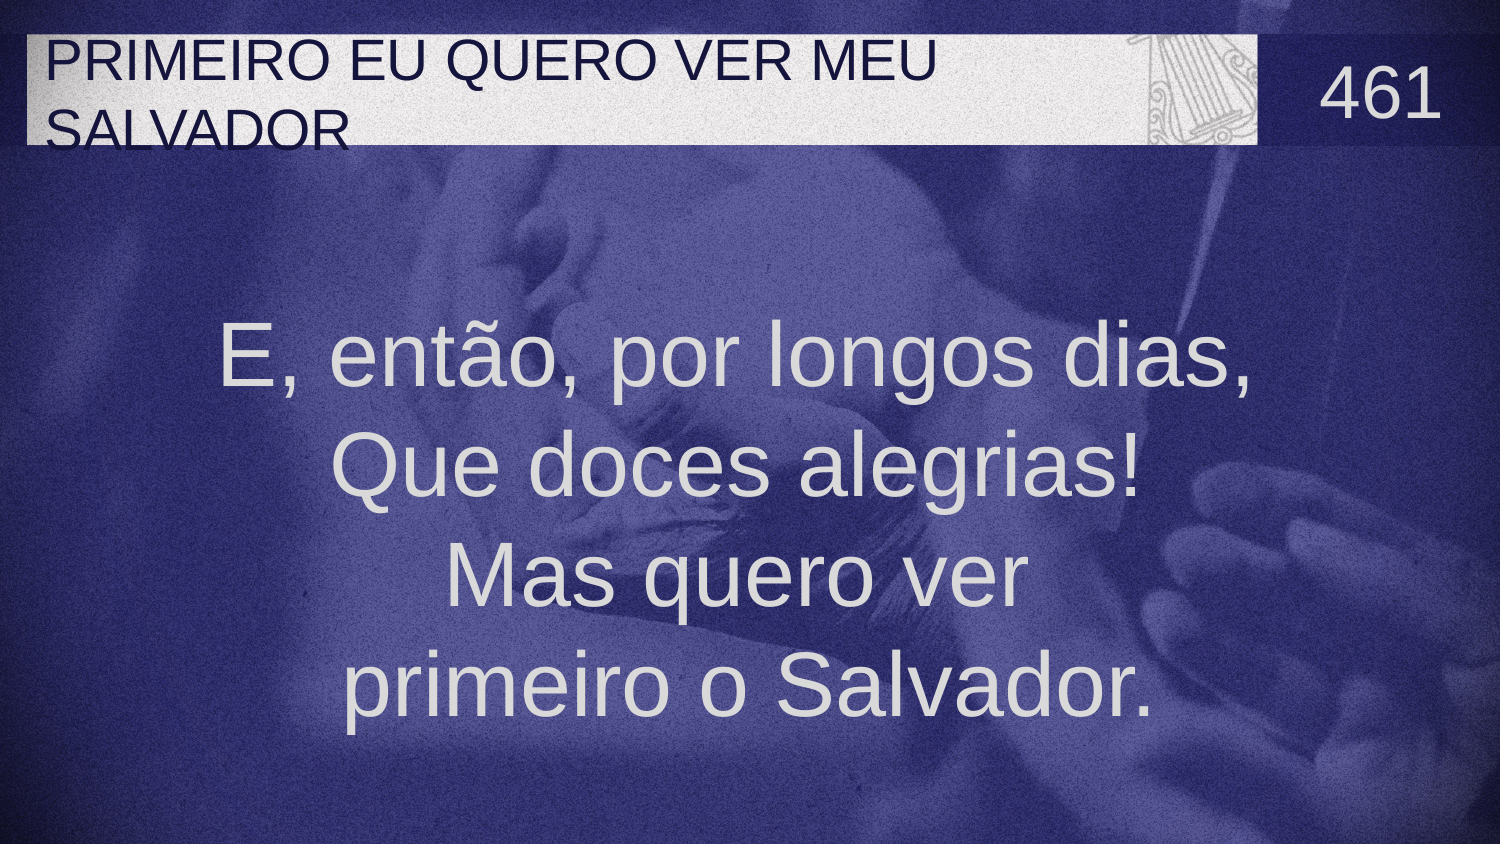

# PRIMEIRO EU QUERO VER MEU SALVADOR
461
E, então, por longos dias,
Que doces alegrias!
Mas quero ver
primeiro o Salvador.